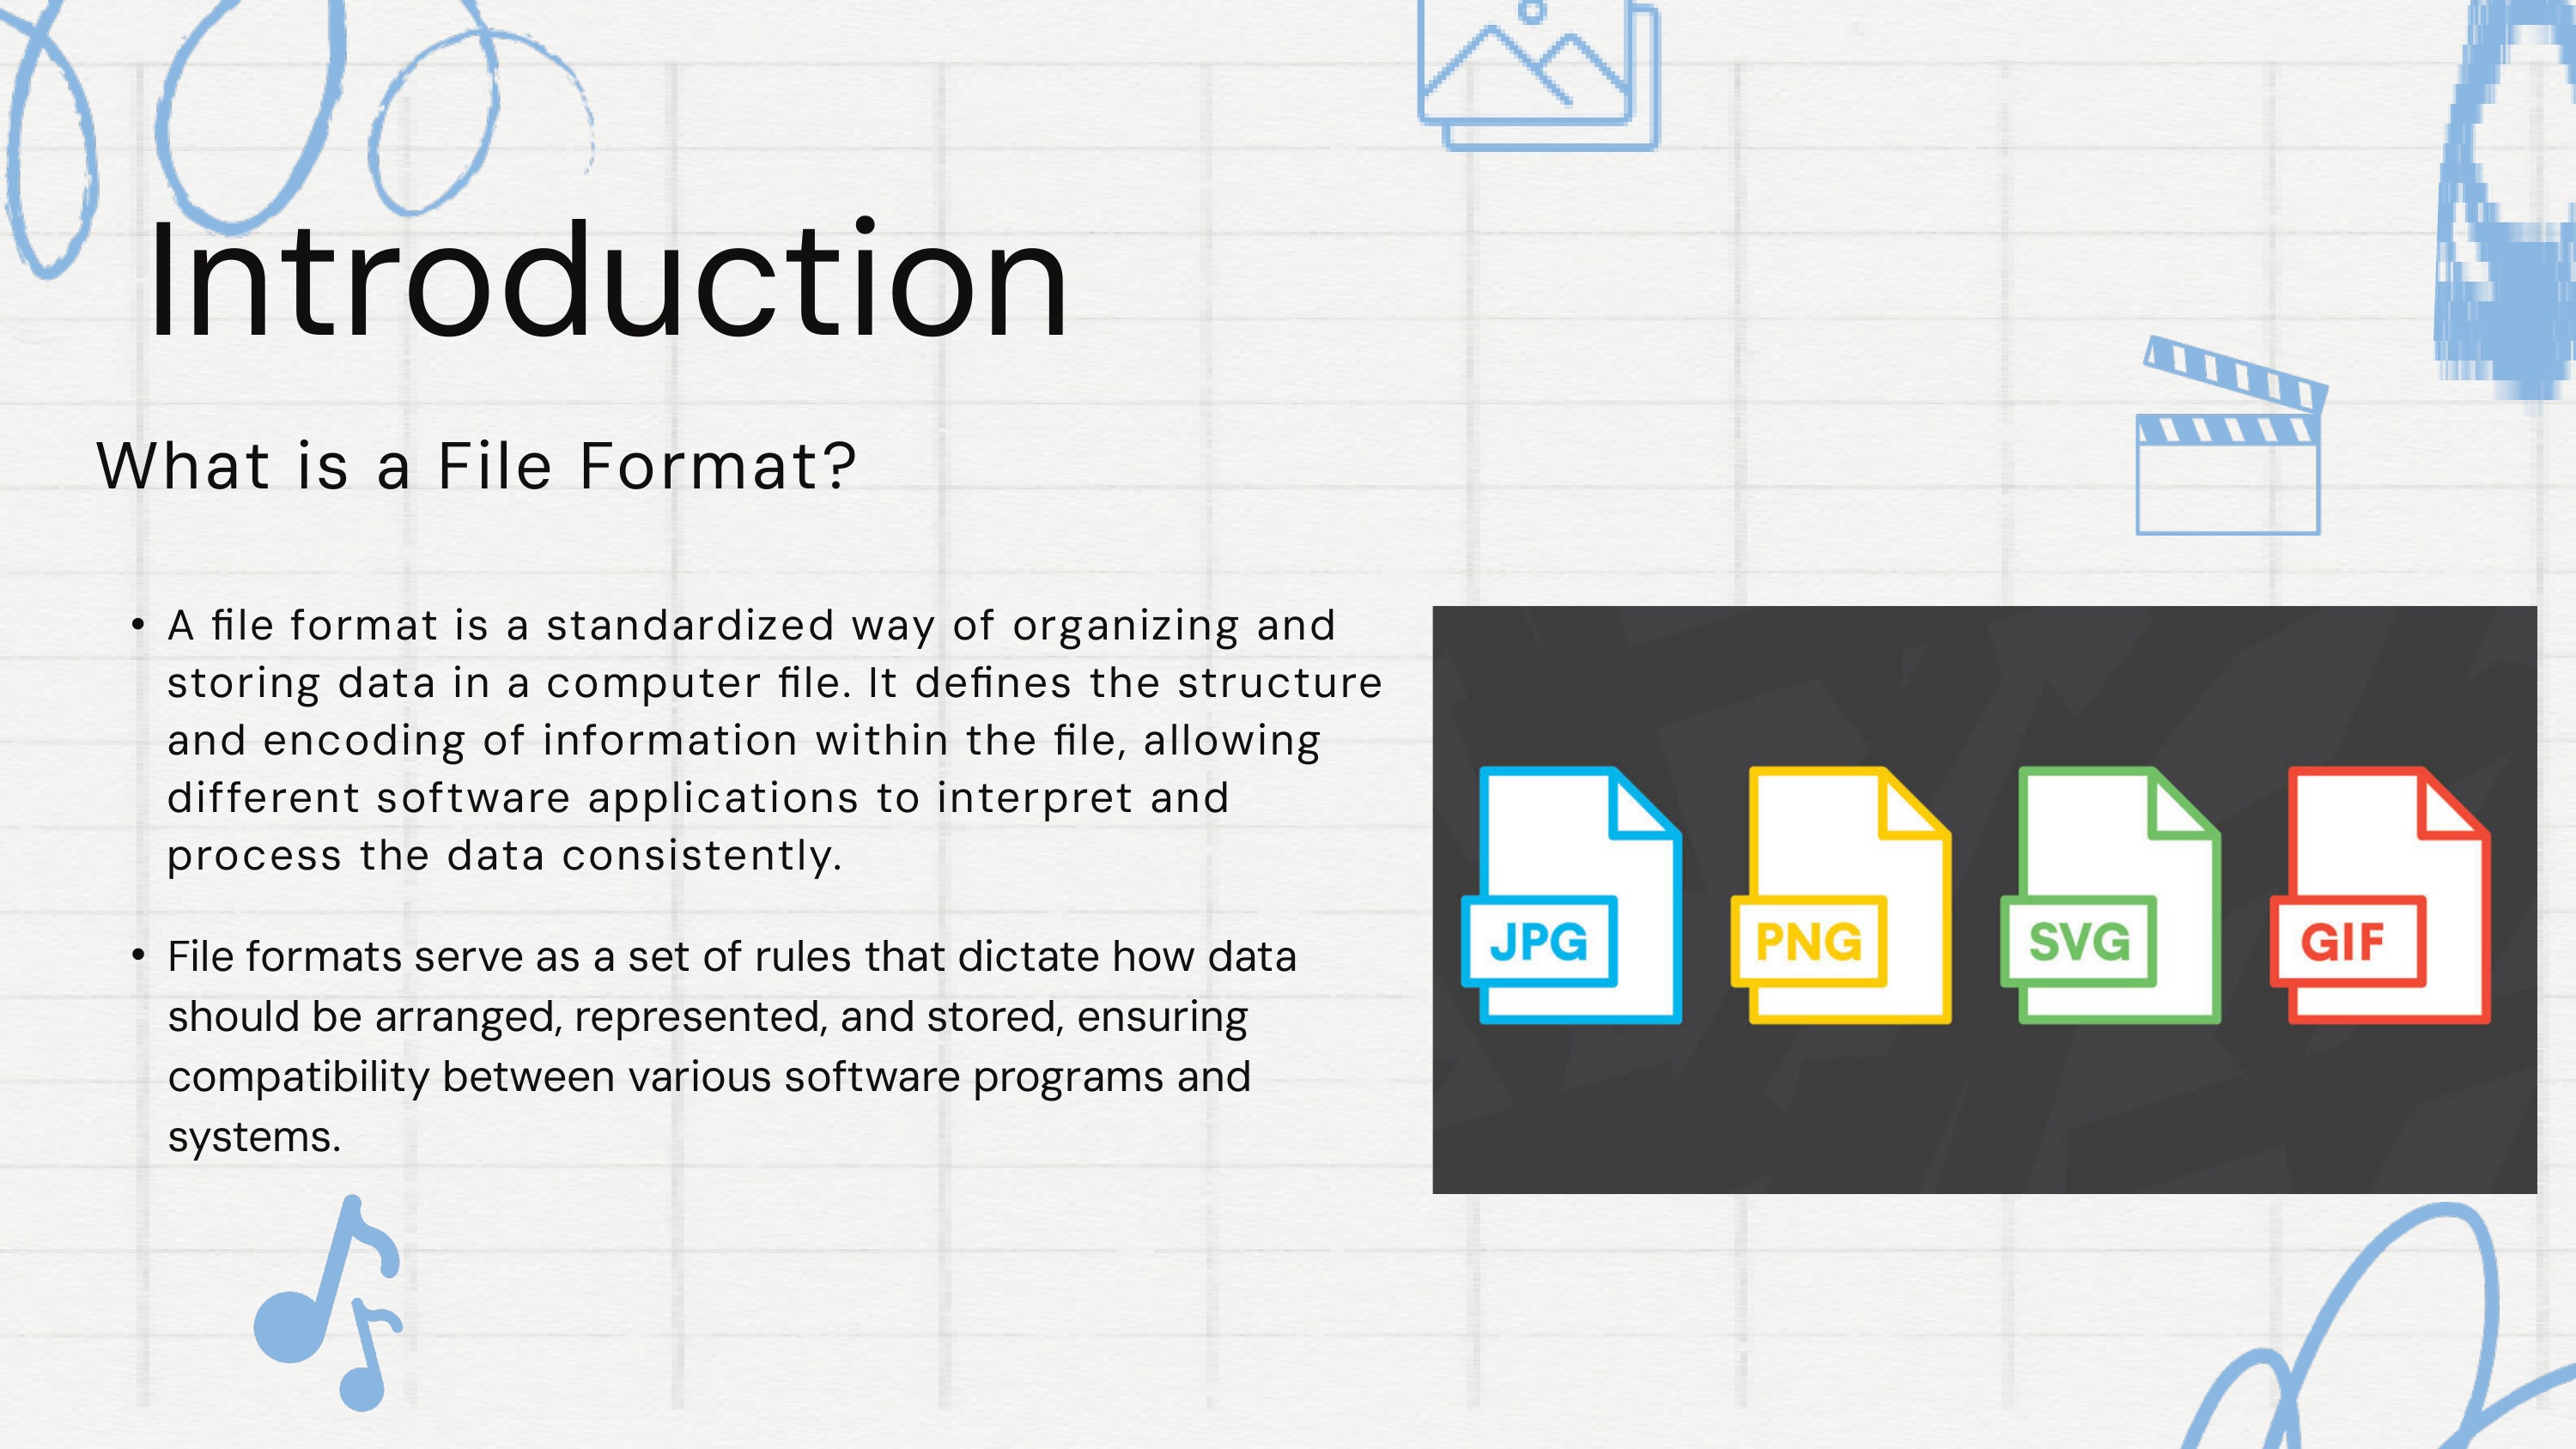

Introduction

What is a File Format?

A file format is a standardized way of organizing and storing data in a computer file. It defines the structure and encoding of information within the file, allowing different software applications to interpret and process the data consistently.

File formats serve as a set of rules that dictate how data should be arranged, represented, and stored, ensuring compatibility between various software programs and systems.